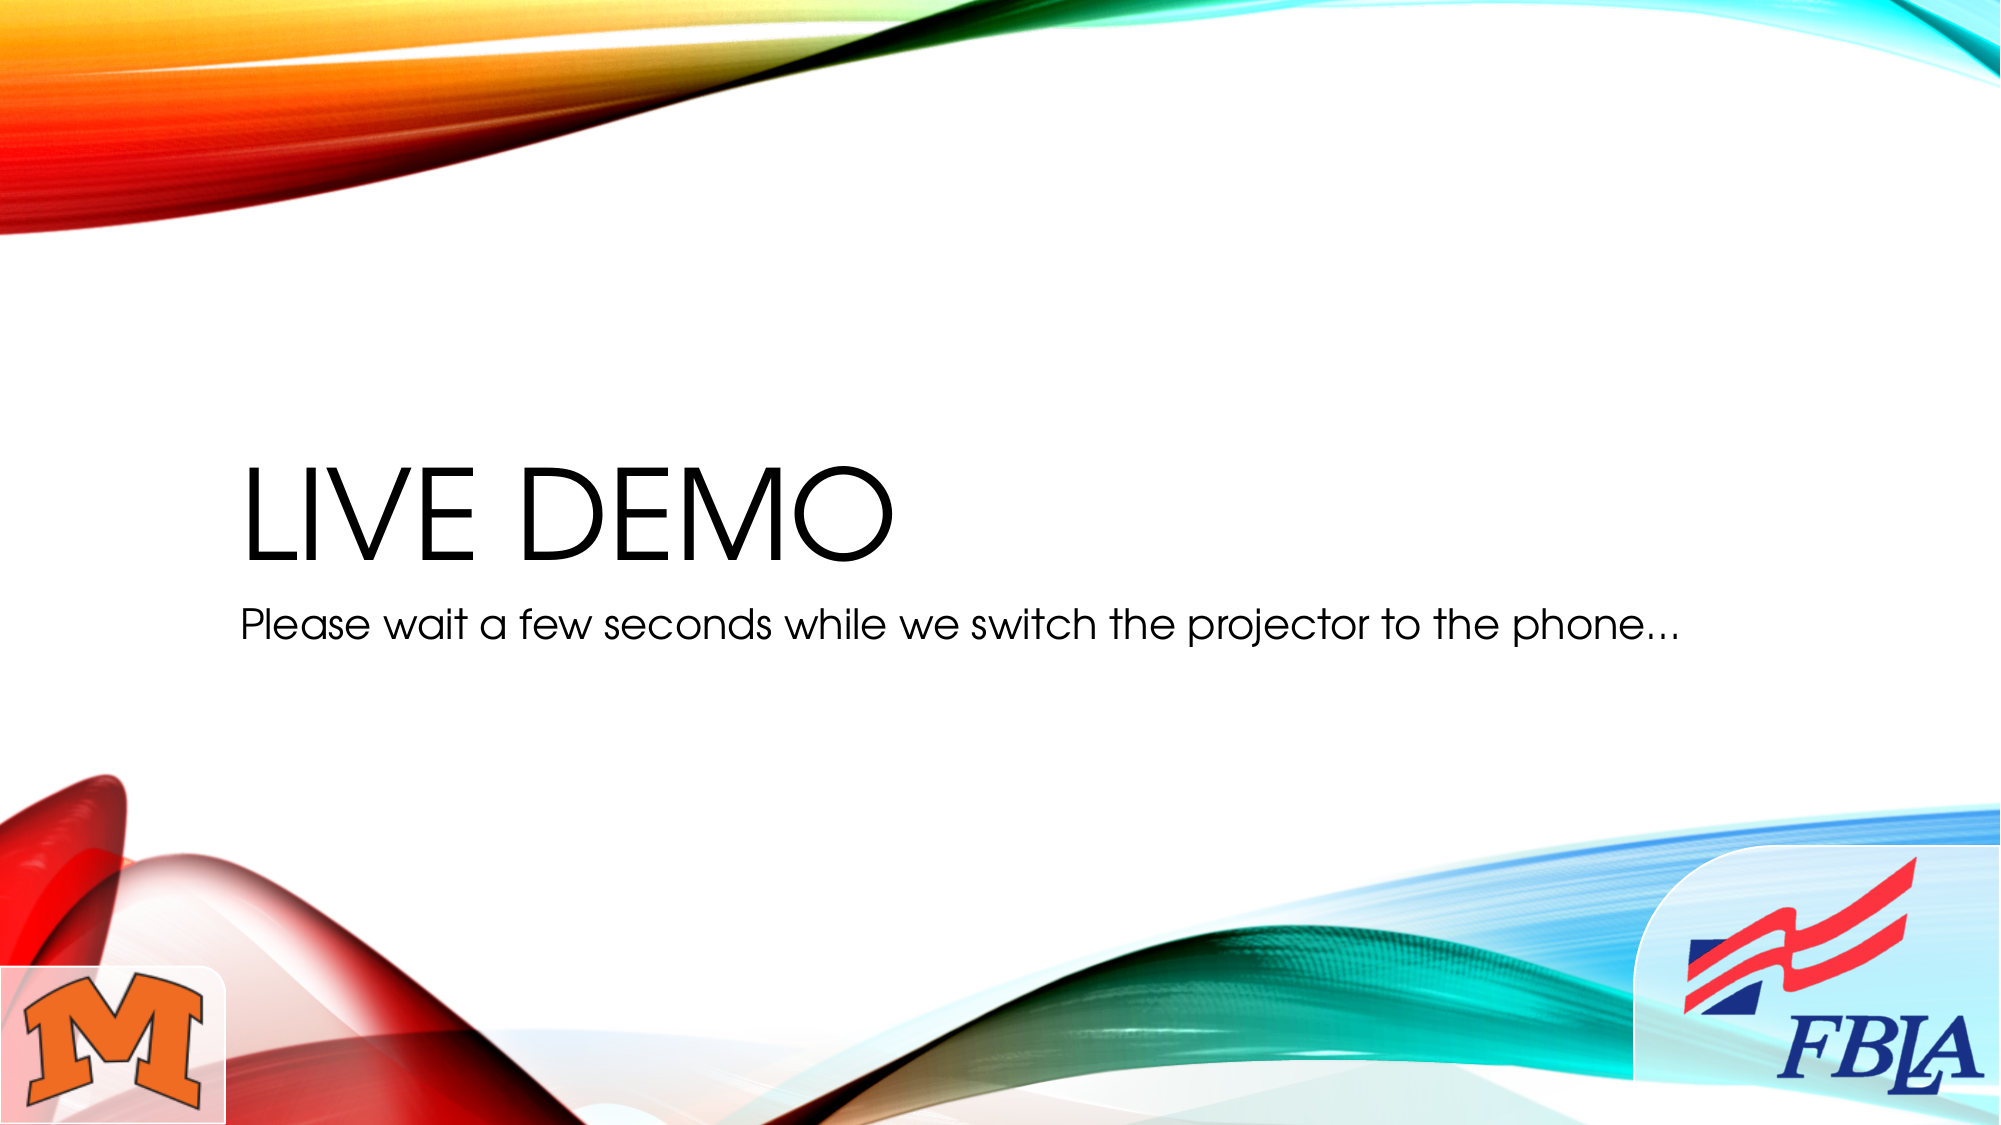

# Live Demo
Please wait a few seconds while we switch the projector to the phone…